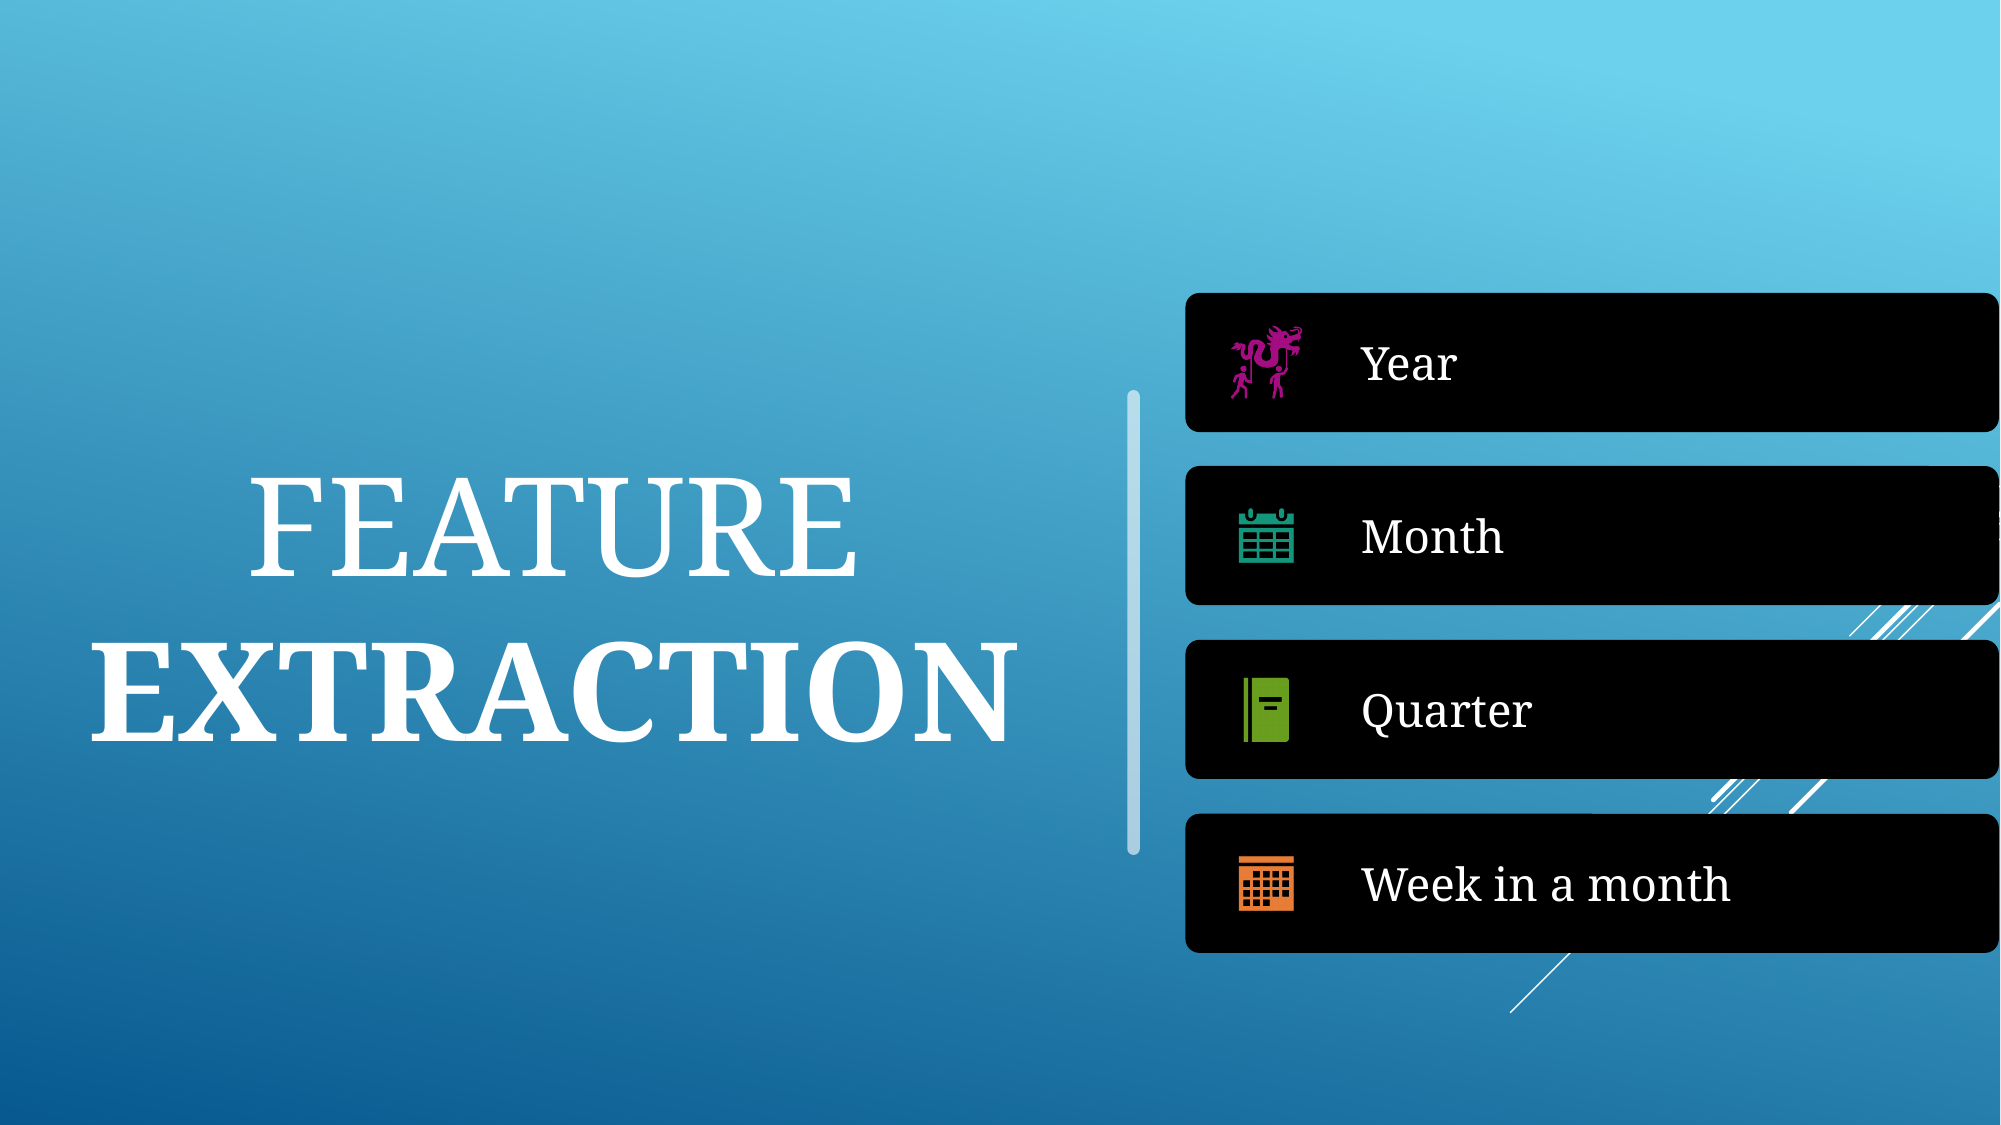

# Feature extraction
Year
Month
Quarter
Week in a month